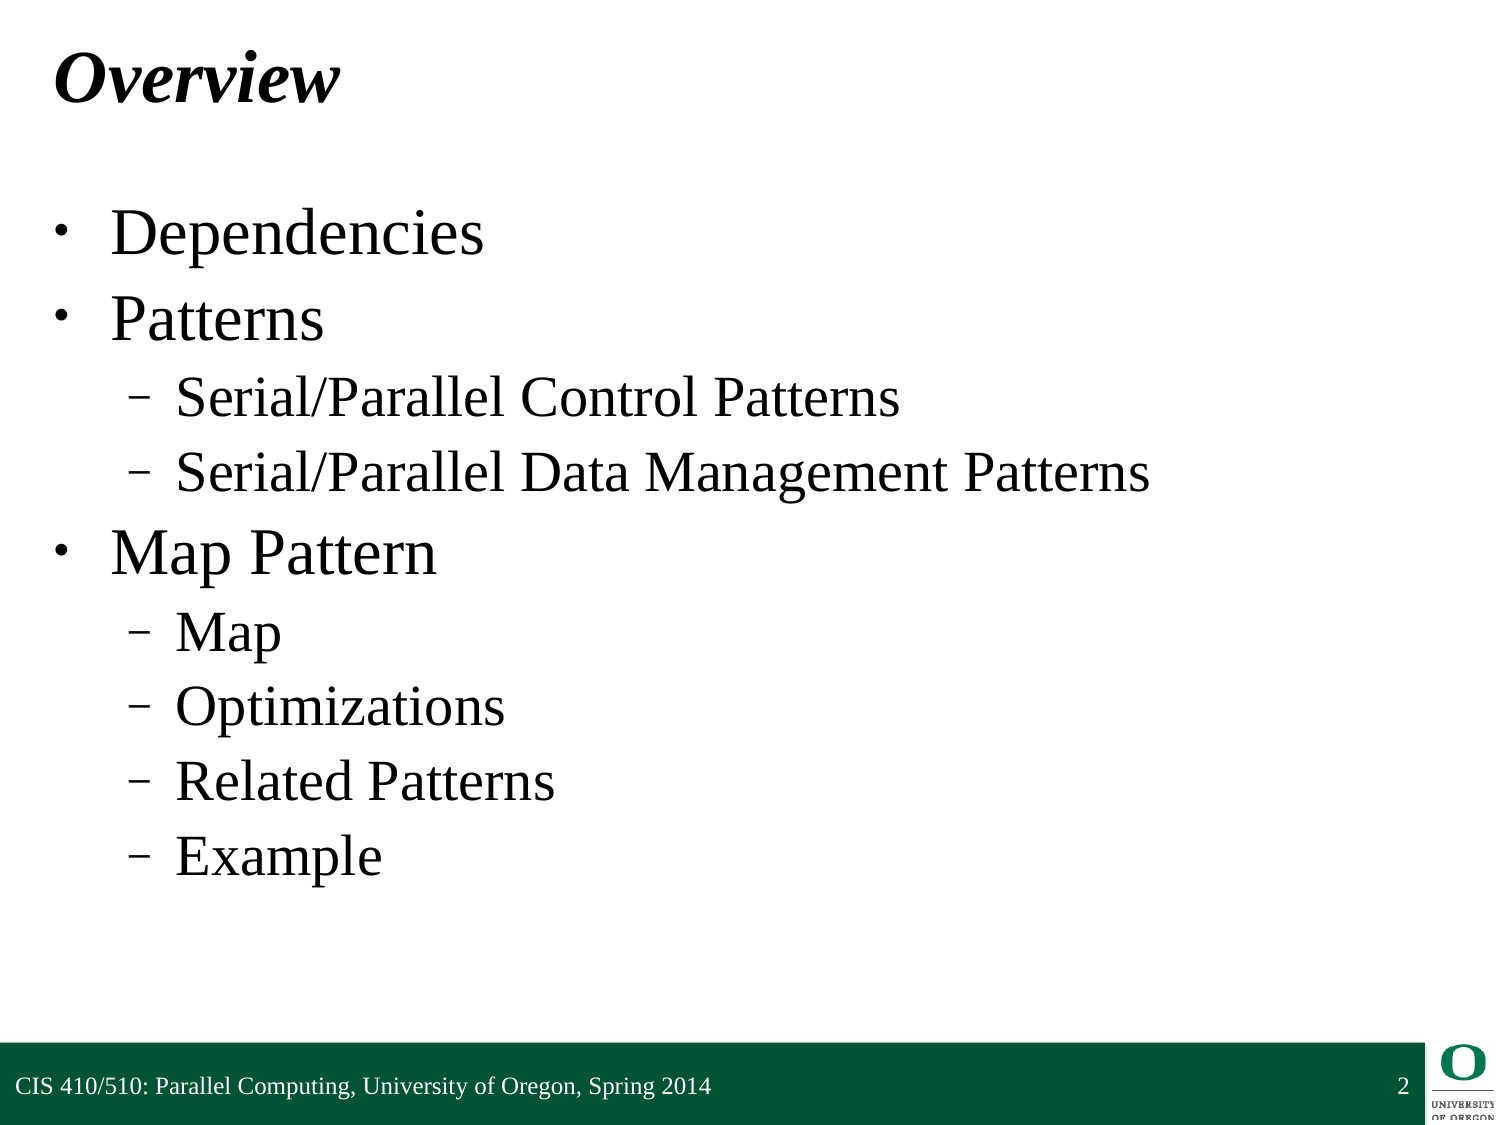

# Overview
Dependencies
Patterns
Serial/Parallel Control Patterns
Serial/Parallel Data Management Patterns
Map Pattern
Map
Optimizations
Related Patterns
Example
CIS 410/510: Parallel Computing, University of Oregon, Spring 2014
2